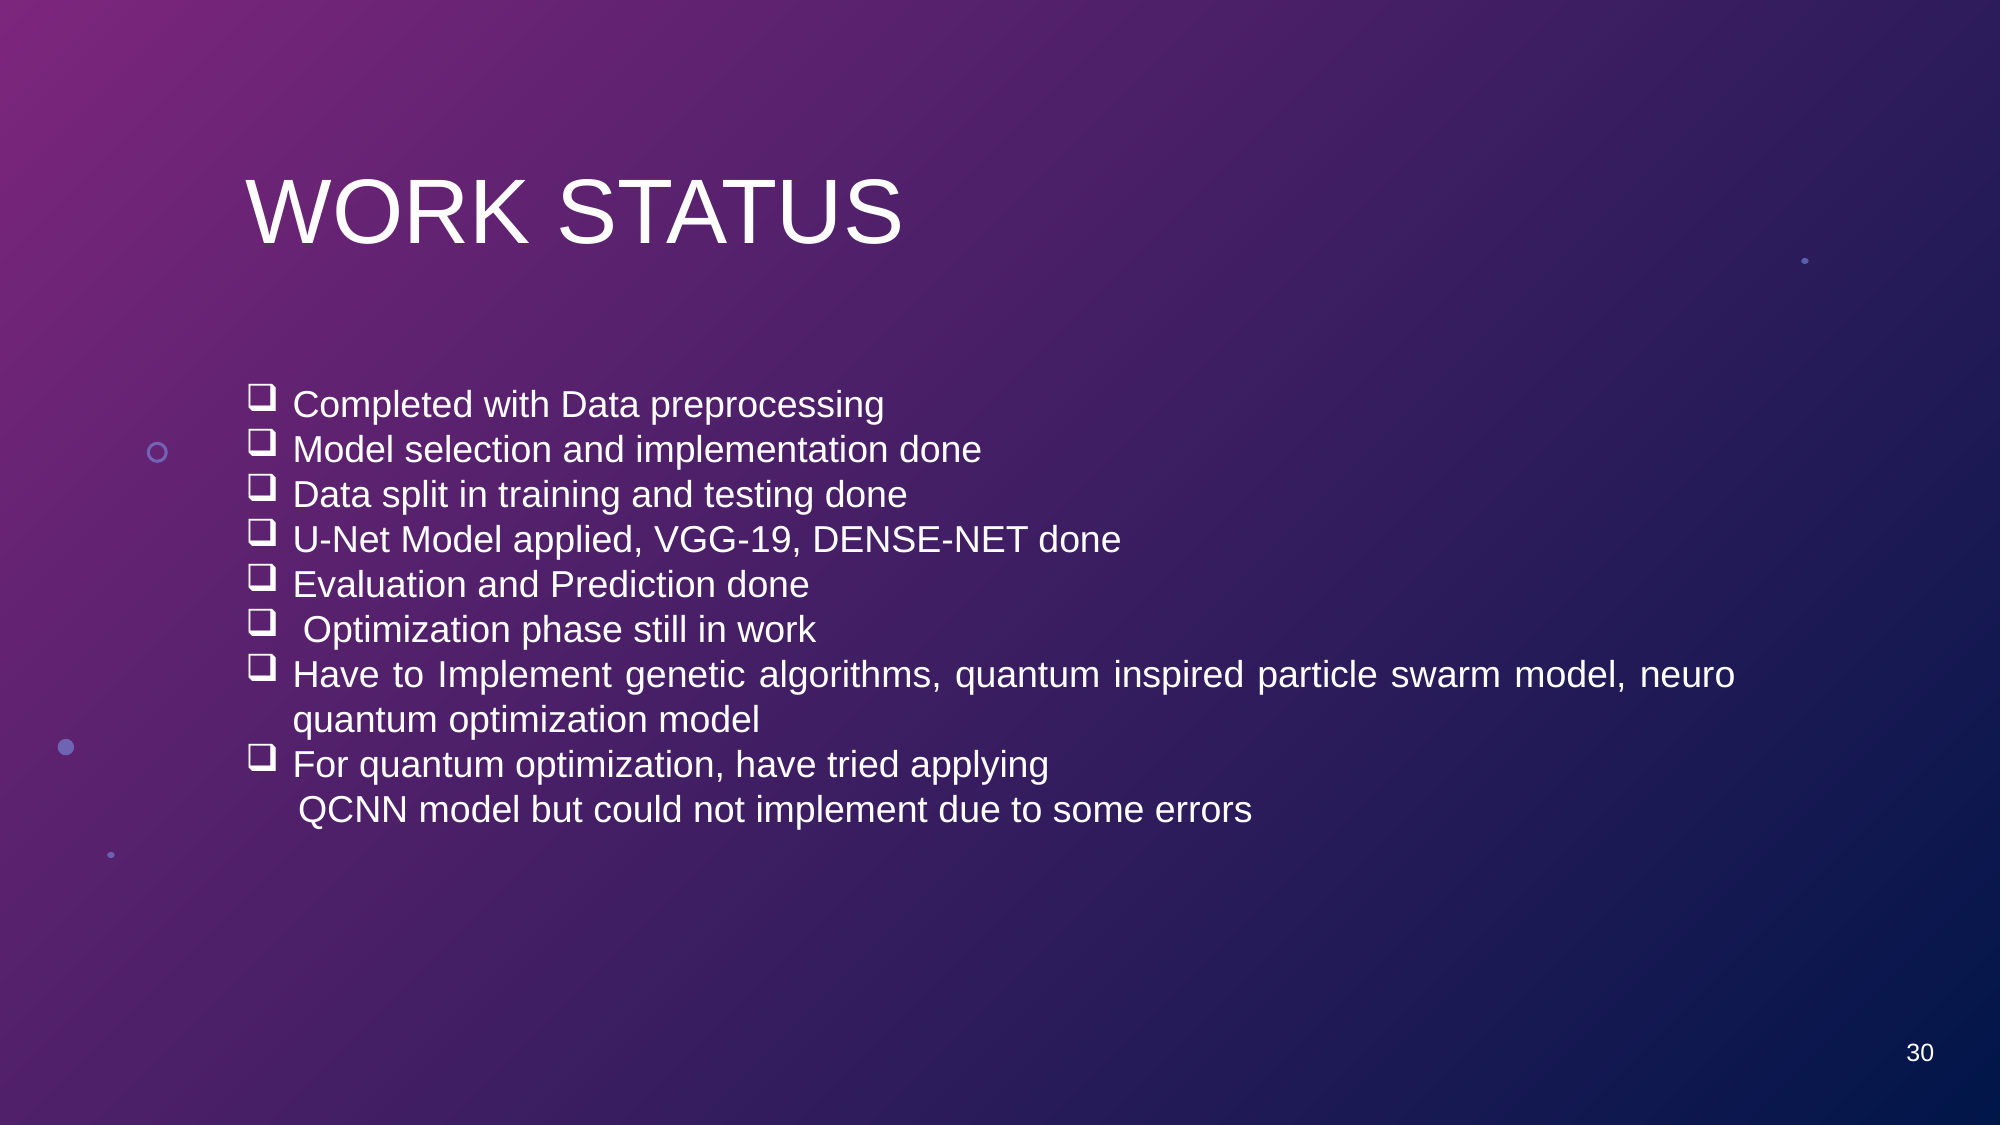

# WORK STATUS
Completed with Data preprocessing
Model selection and implementation done
Data split in training and testing done
U-Net Model applied, VGG-19, DENSE-NET done
Evaluation and Prediction done
 Optimization phase still in work
Have to Implement genetic algorithms, quantum inspired particle swarm model, neuro quantum optimization model
For quantum optimization, have tried applying
     QCNN model but could not implement due to some errors

30